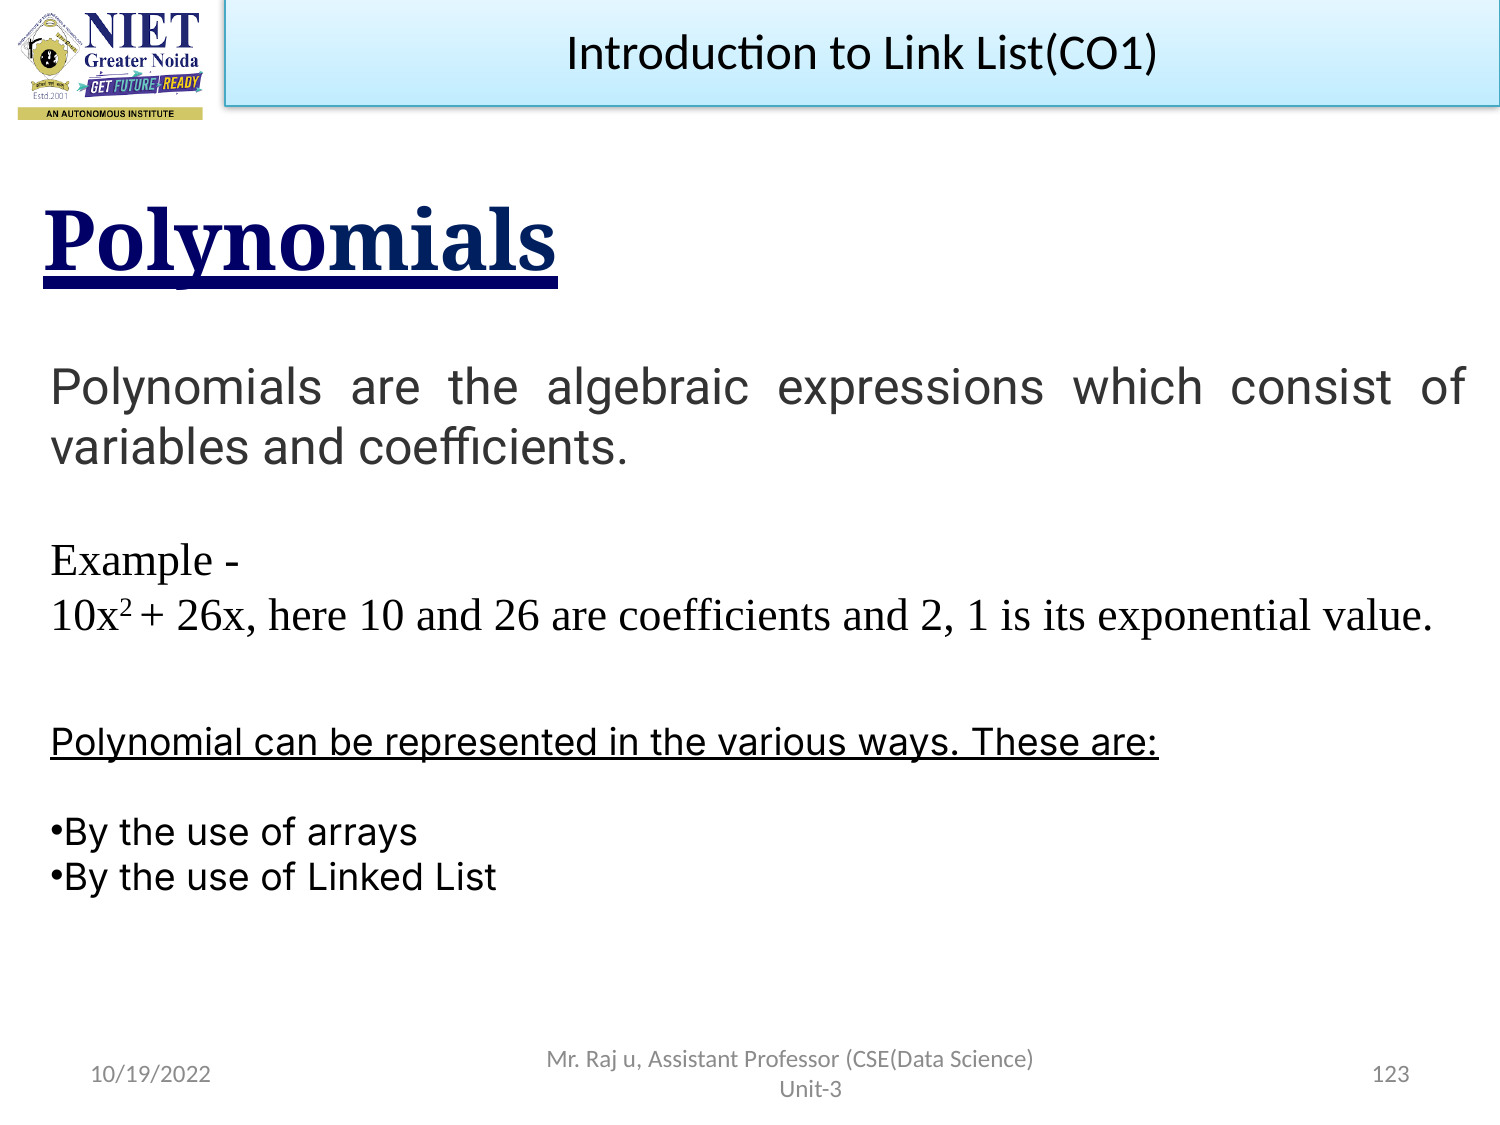

Introduction to Link List(CO1)
Polynomials
Polynomials are the algebraic expressions which consist of variables and coefficients.

Example -
10x2 + 26x, here 10 and 26 are coefficients and 2, 1 is its exponential value.
Polynomial can be represented in the various ways. These are:

By the use of arrays
By the use of Linked List
10/19/2022
Mr. Raj u, Assistant Professor (CSE(Data Science)        Unit-3
123